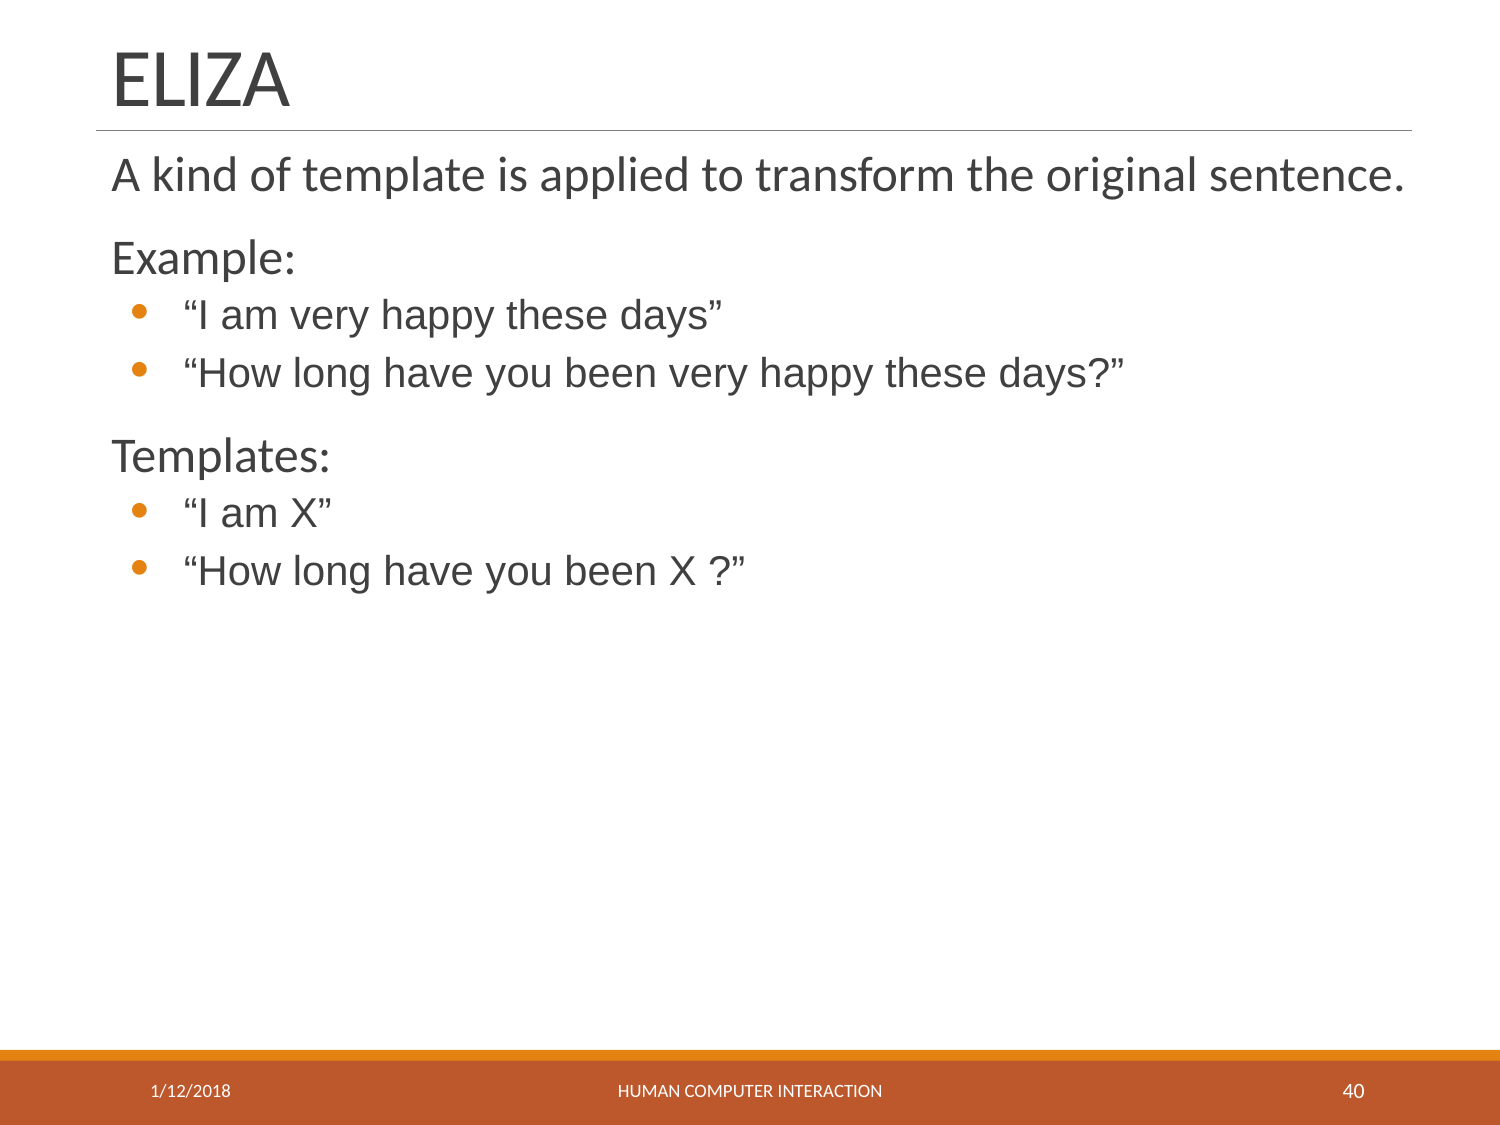

# ELIZA
A kind of template is applied to transform the original sentence.
Example:
“I am very happy these days”
“How long have you been very happy these days?”
Templates:
“I am X”
“How long have you been X ?”
1/12/2018
Human Computer Interaction
40